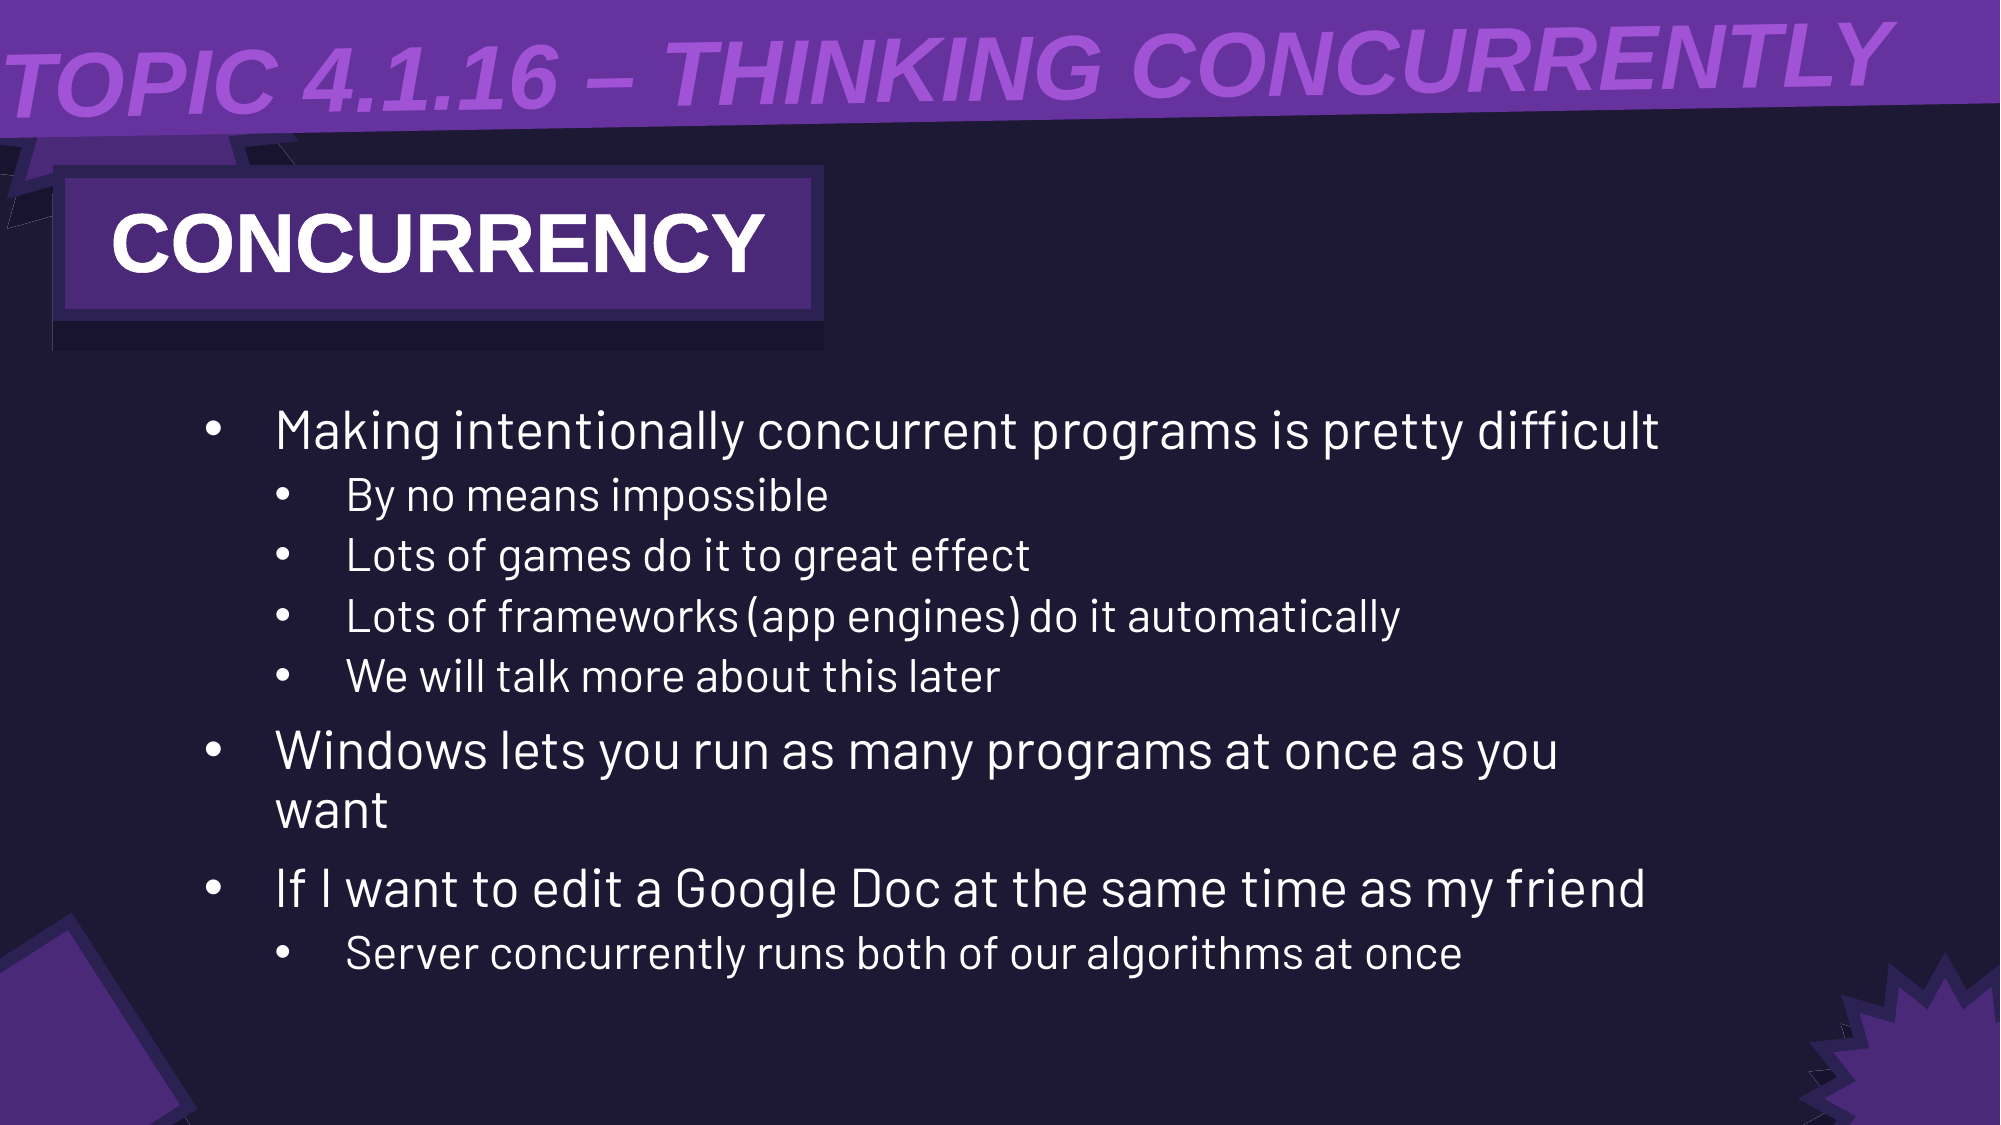

TOPIC 4.1.16 – THINKING CONCURRENTLY

CONCURRENCY
Making intentionally concurrent programs is pretty difficult
By no means impossible
Lots of games do it to great effect
Lots of frameworks (app engines) do it automatically
We will talk more about this later
Windows lets you run as many programs at once as you want
If I want to edit a Google Doc at the same time as my friend
Server concurrently runs both of our algorithms at once